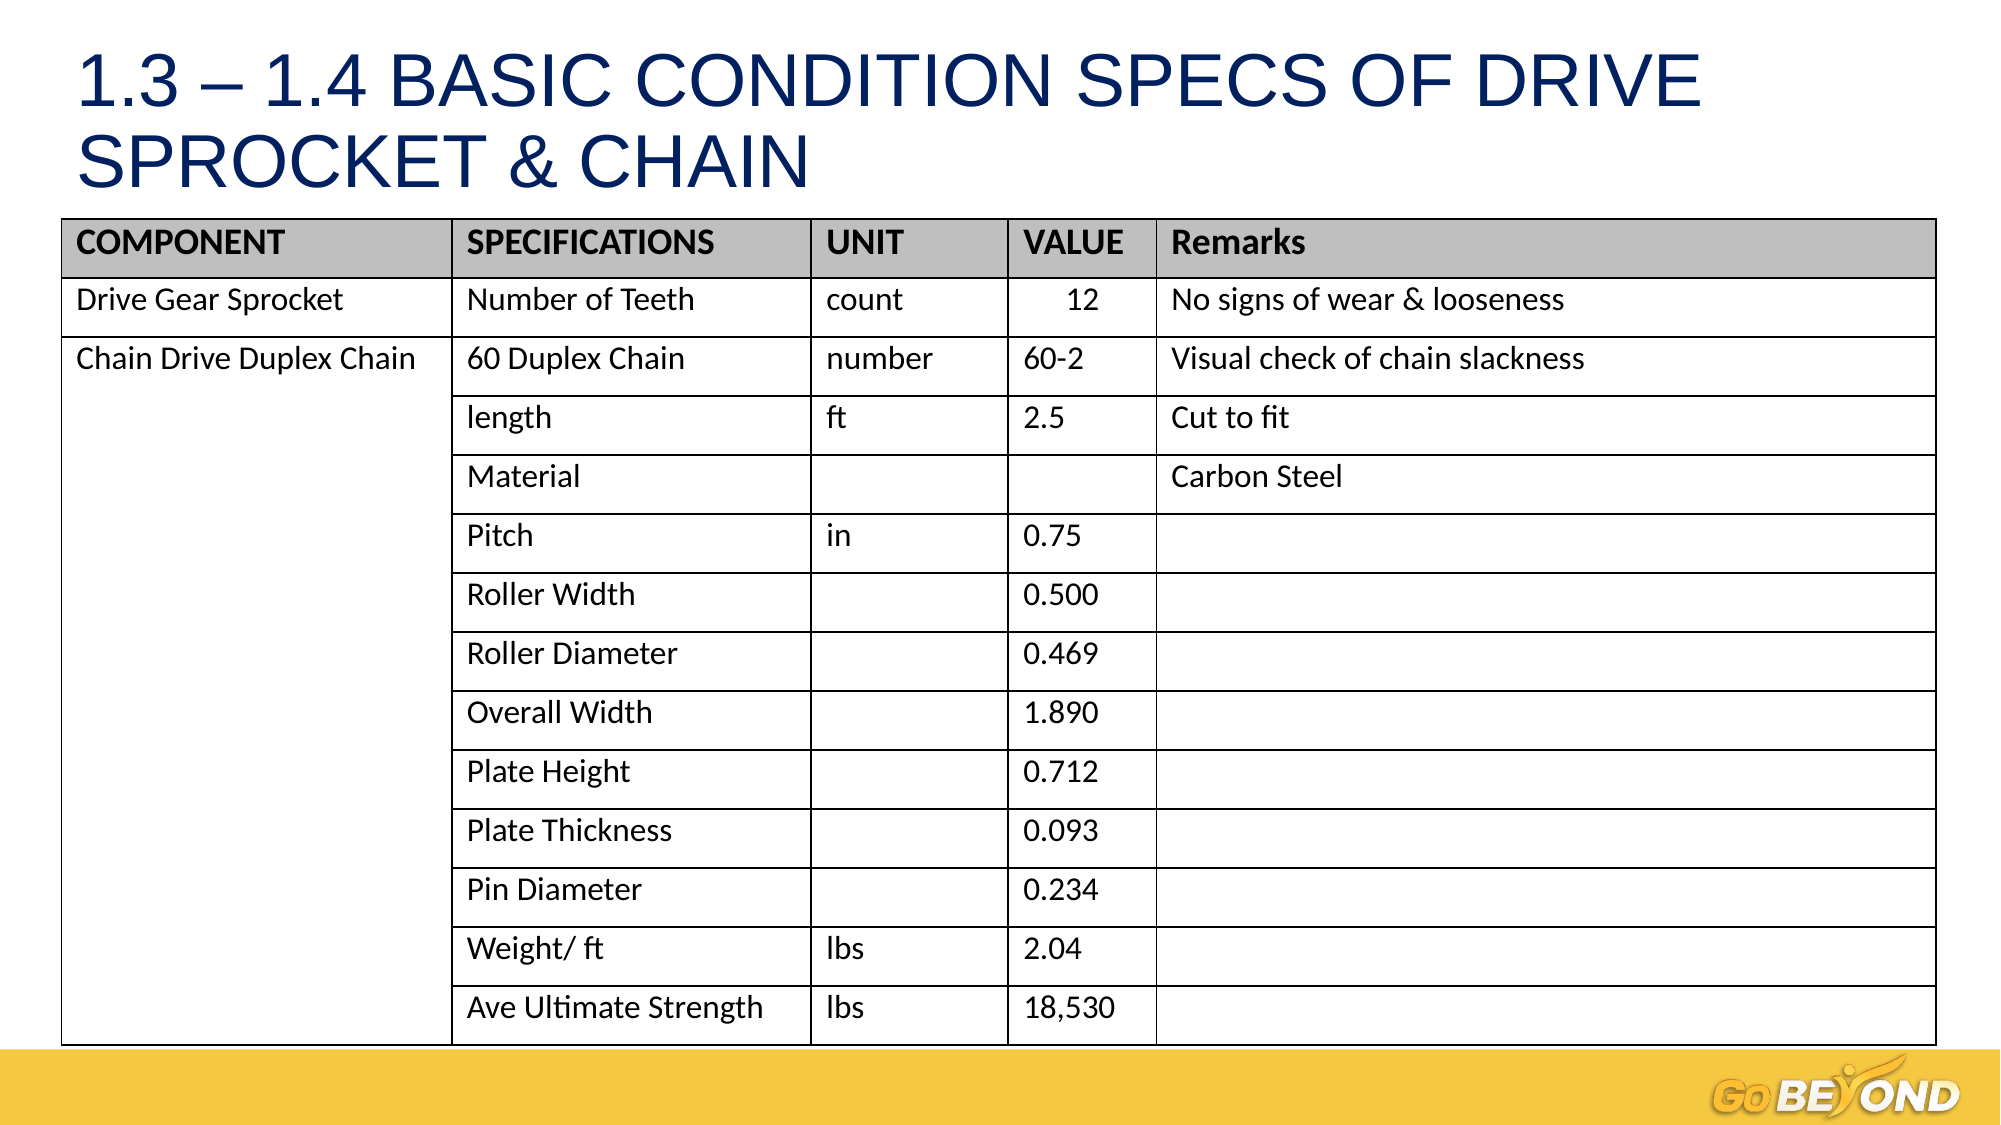

# 1.3 – 1.4 BASIC CONDITION SPECS OF DRIVE SPROCKET & CHAIN
| COMPONENT | SPECIFICATIONS | UNIT | VALUE | Remarks |
| --- | --- | --- | --- | --- |
| Drive Gear Sprocket | Number of Teeth | count | 12 | No signs of wear & looseness |
| Chain Drive Duplex Chain | 60 Duplex Chain | number | 60-2 | Visual check of chain slackness |
|  | length | ft | 2.5 | Cut to fit |
|  | Material |  |  | Carbon Steel |
|  | Pitch | in | 0.75 |  |
|  | Roller Width |  | 0.500 |  |
|  | Roller Diameter |  | 0.469 |  |
|  | Overall Width |  | 1.890 |  |
|  | Plate Height |  | 0.712 |  |
|  | Plate Thickness |  | 0.093 |  |
|  | Pin Diameter |  | 0.234 |  |
|  | Weight/ ft | lbs | 2.04 |  |
|  | Ave Ultimate Strength | lbs | 18,530 |  |